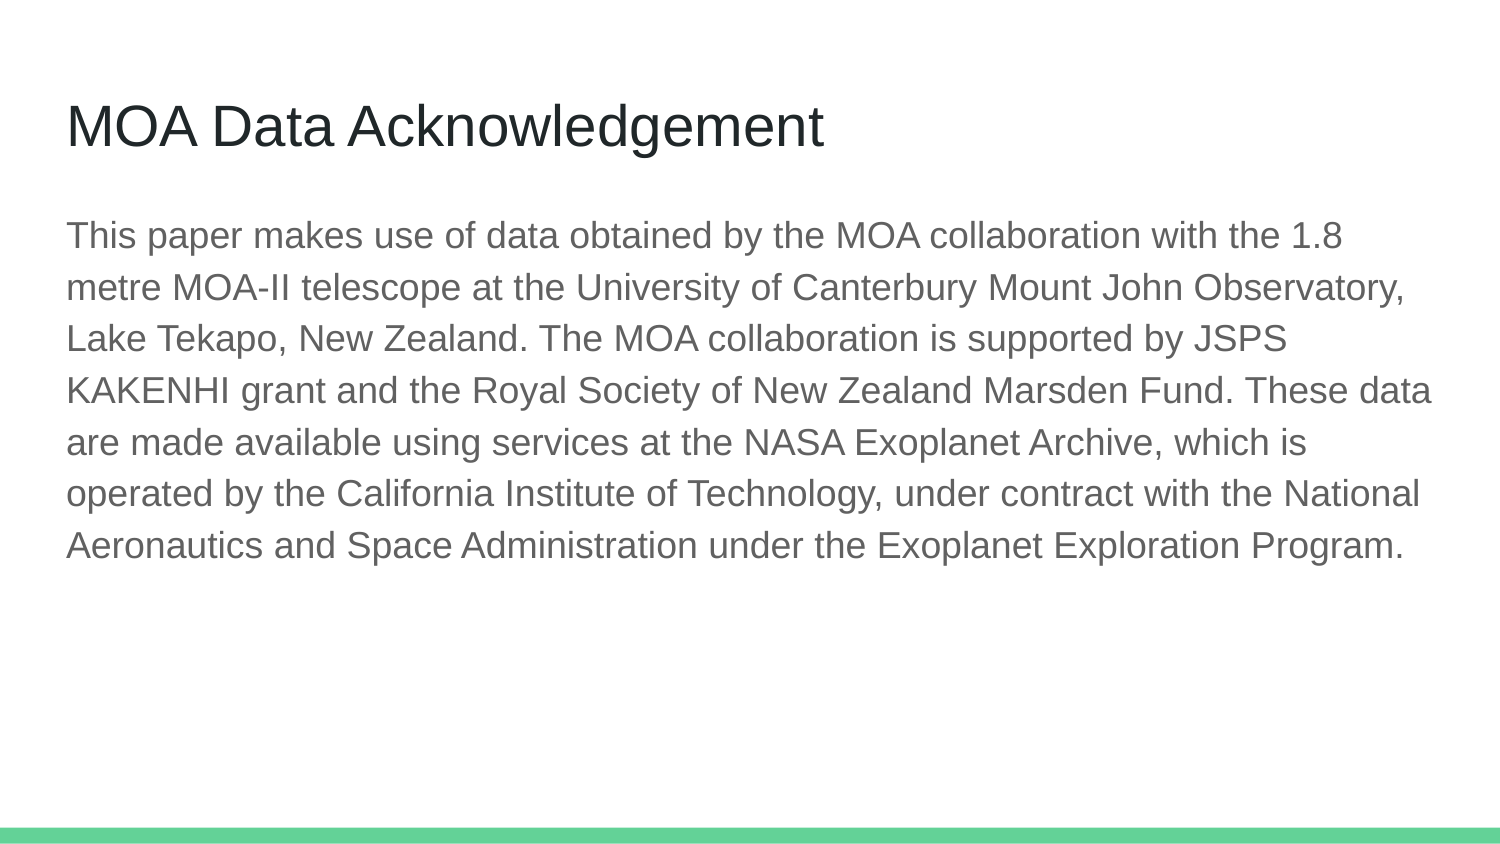

# MOA Data Acknowledgement
This paper makes use of data obtained by the MOA collaboration with the 1.8 metre MOA-II telescope at the University of Canterbury Mount John Observatory, Lake Tekapo, New Zealand. The MOA collaboration is supported by JSPS KAKENHI grant and the Royal Society of New Zealand Marsden Fund. These data are made available using services at the NASA Exoplanet Archive, which is operated by the California Institute of Technology, under contract with the National Aeronautics and Space Administration under the Exoplanet Exploration Program.